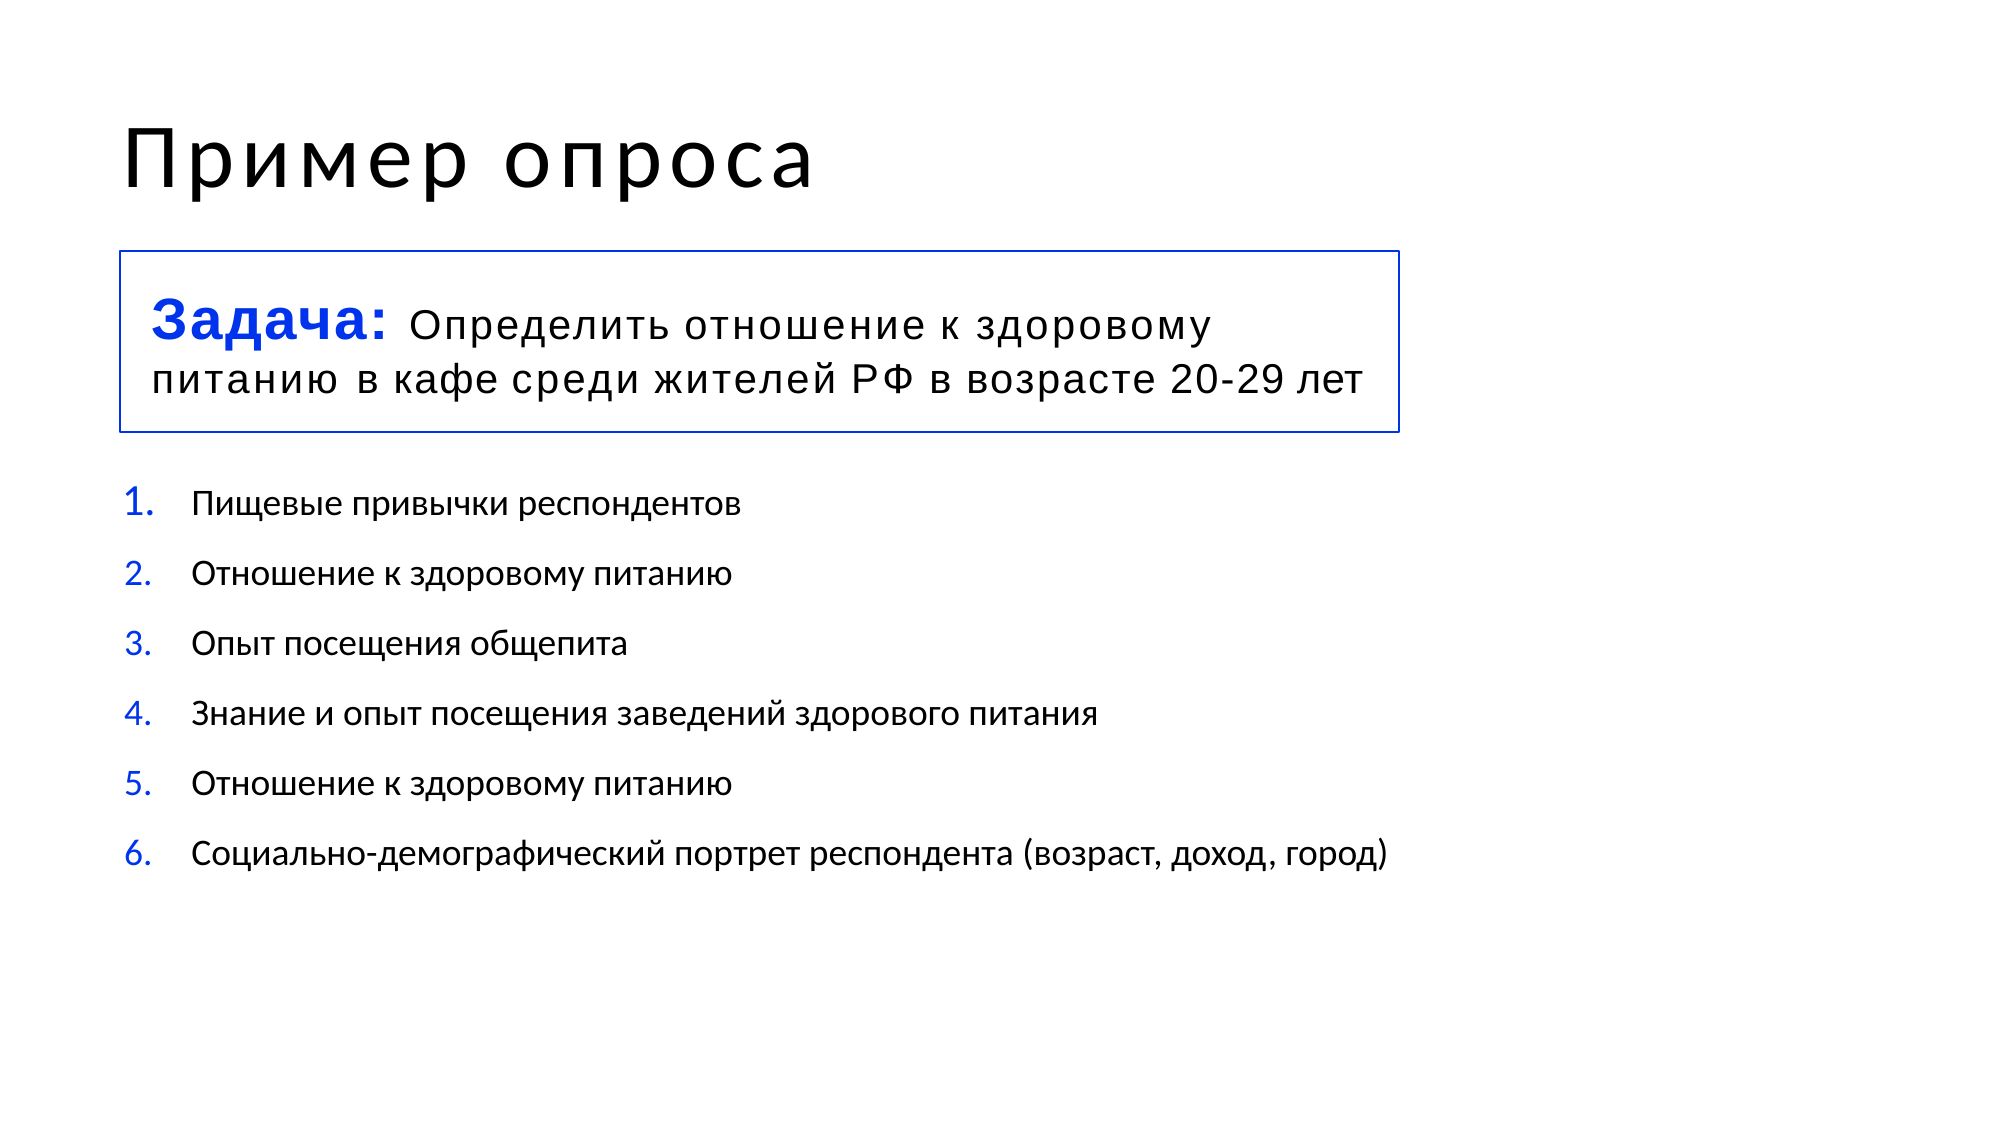

# Пример опроса
Задача: Определить отношение к здоровому питанию в кафе среди жителей РФ в возрасте 20-29 лет
Пищевые привычки респондентов
Отношение к здоровому питанию
Опыт посещения общепита
Знание и опыт посещения заведений здорового питания
Отношение к здоровому питанию
Социально-демографический портрет респондента (возраст, доход, город)